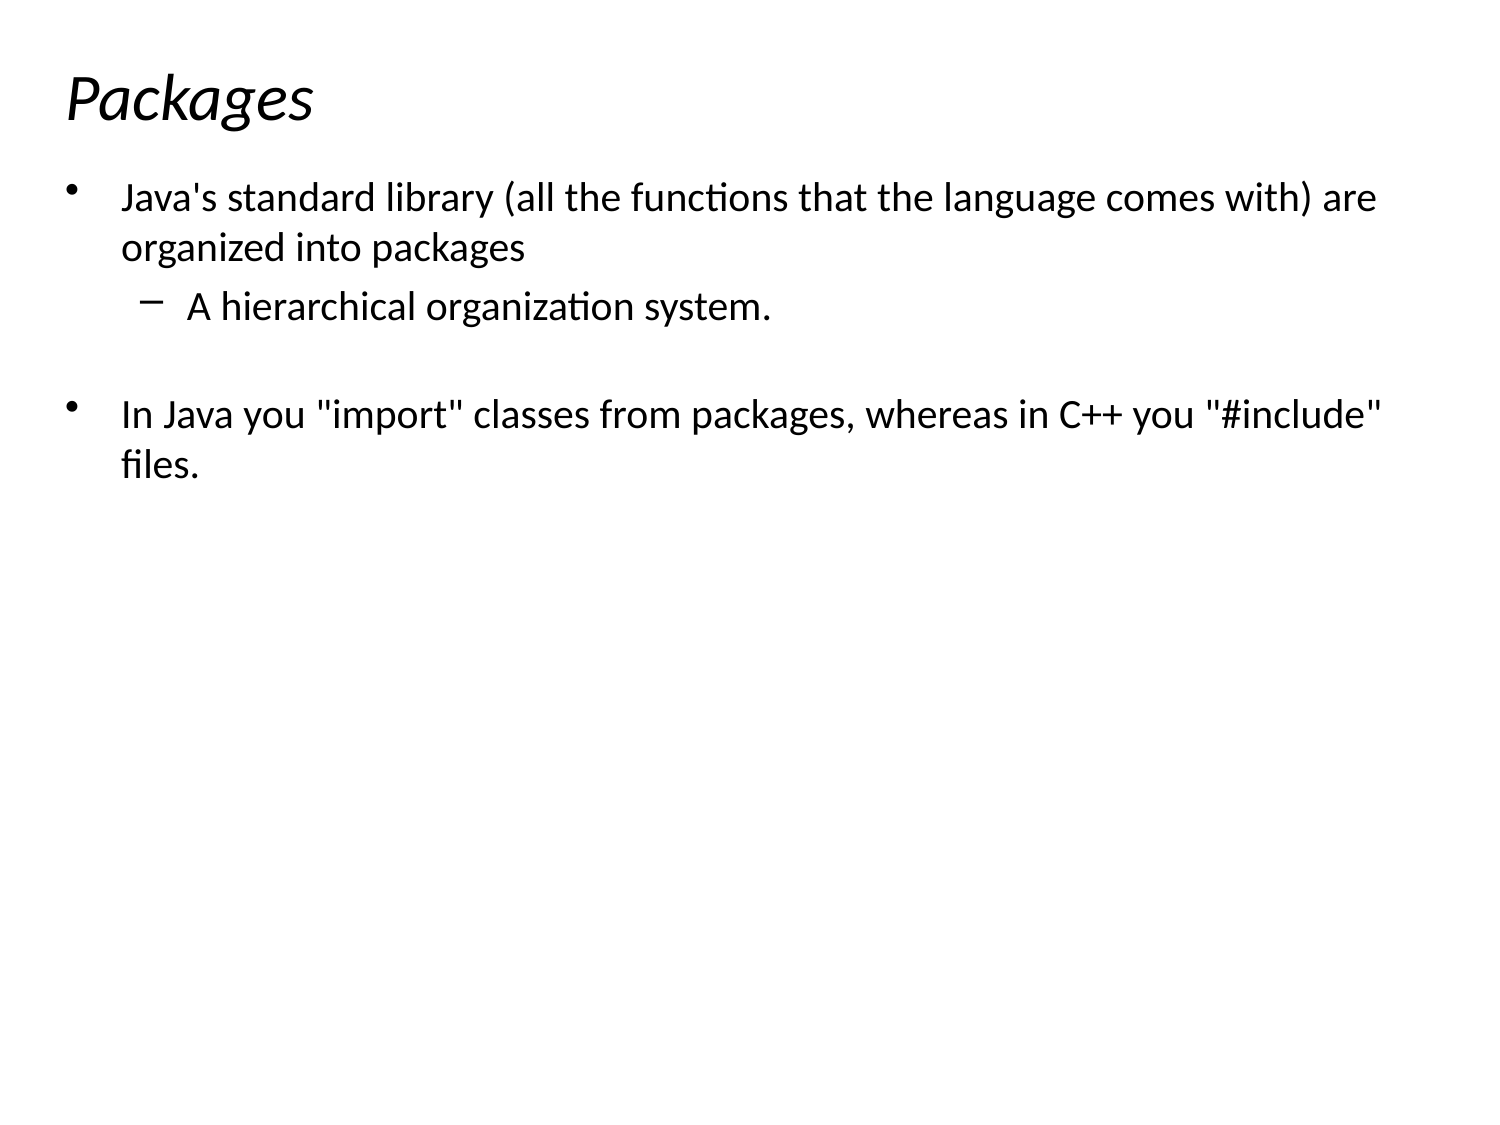

# Packages
Java's standard library (all the functions that the language comes with) are organized into packages
A hierarchical organization system.
In Java you "import" classes from packages, whereas in C++ you "#include" files.